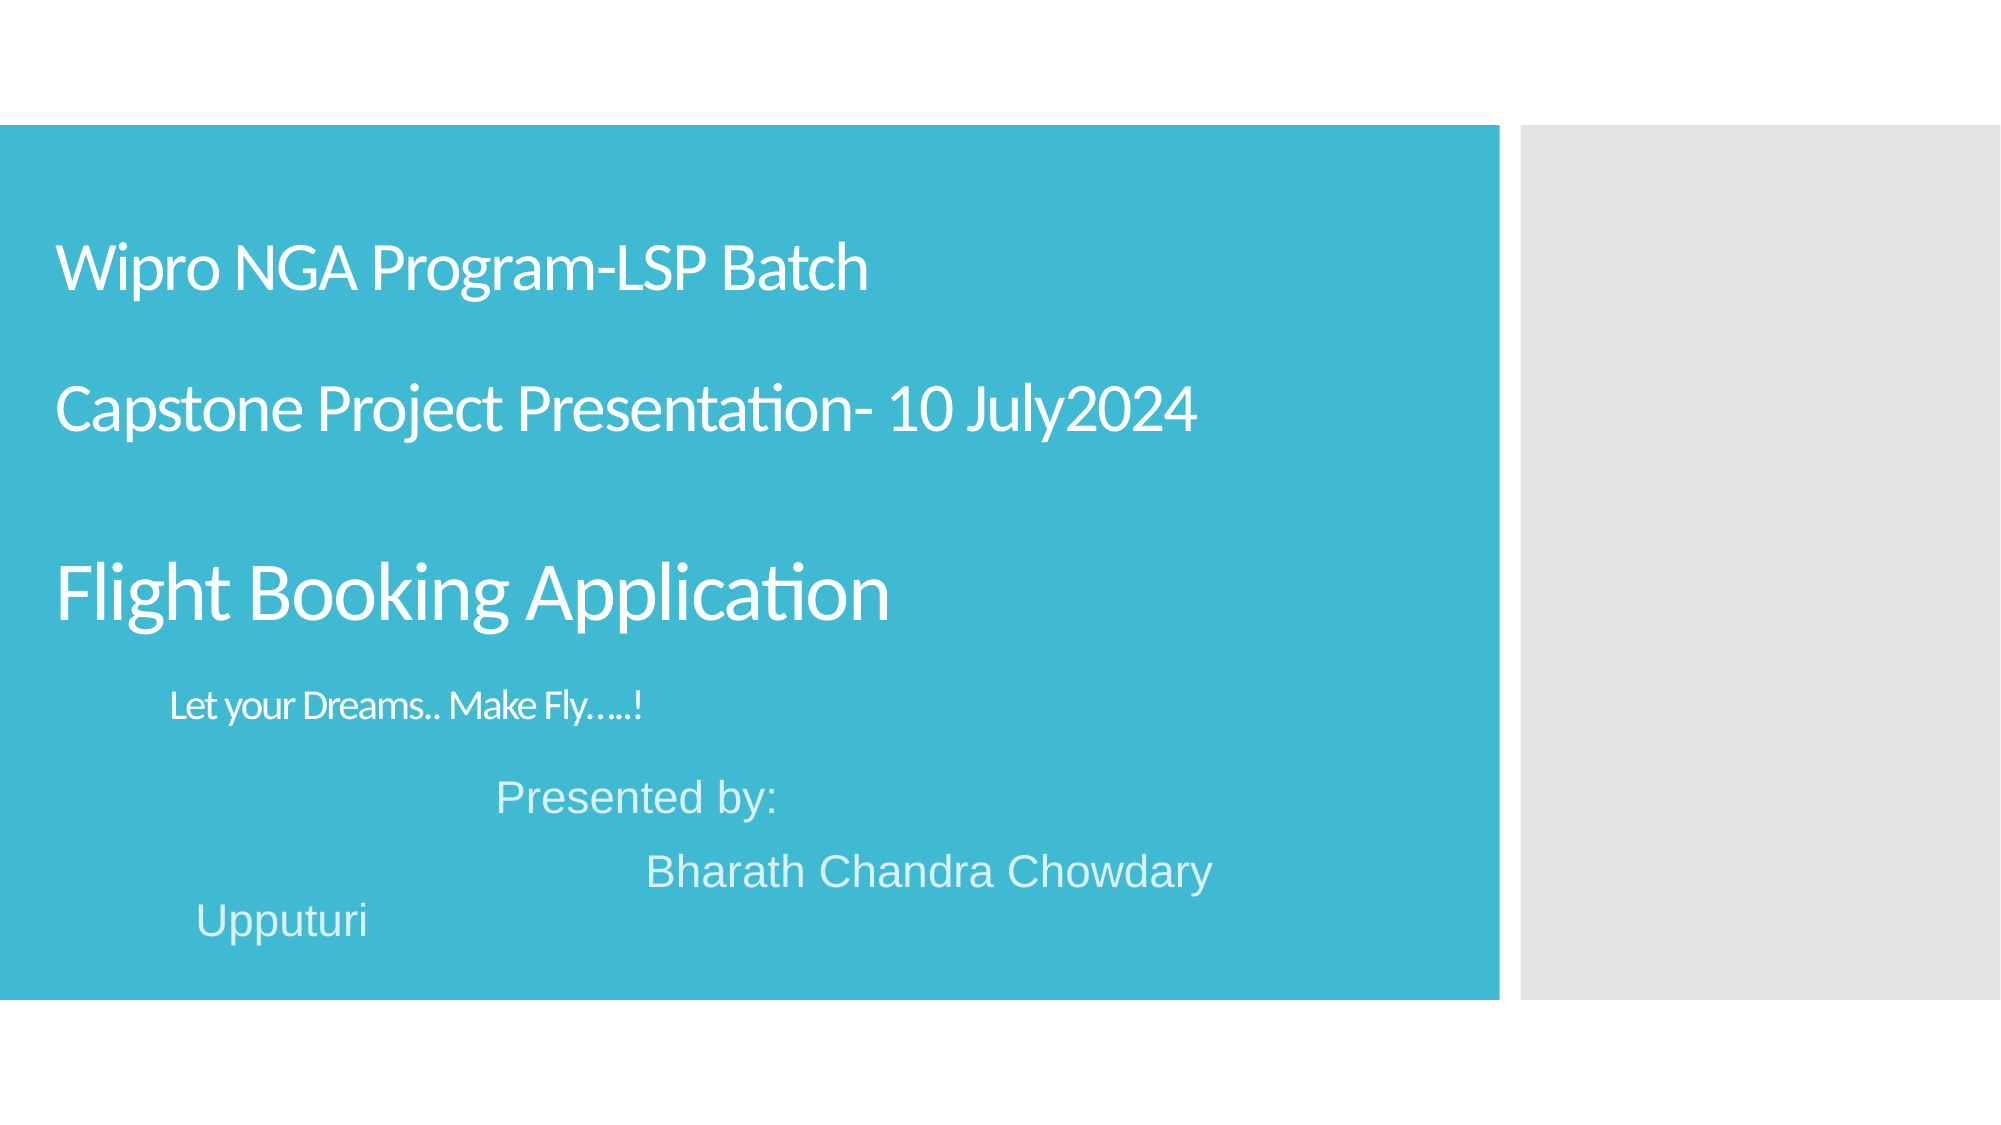

# Wipro NGA Program-LSP Batch Capstone Project Presentation- 10 July2024 Flight Booking Application Let your Dreams.. Make Fly…..!
		Presented by:
			Bharath Chandra Chowdary Upputuri